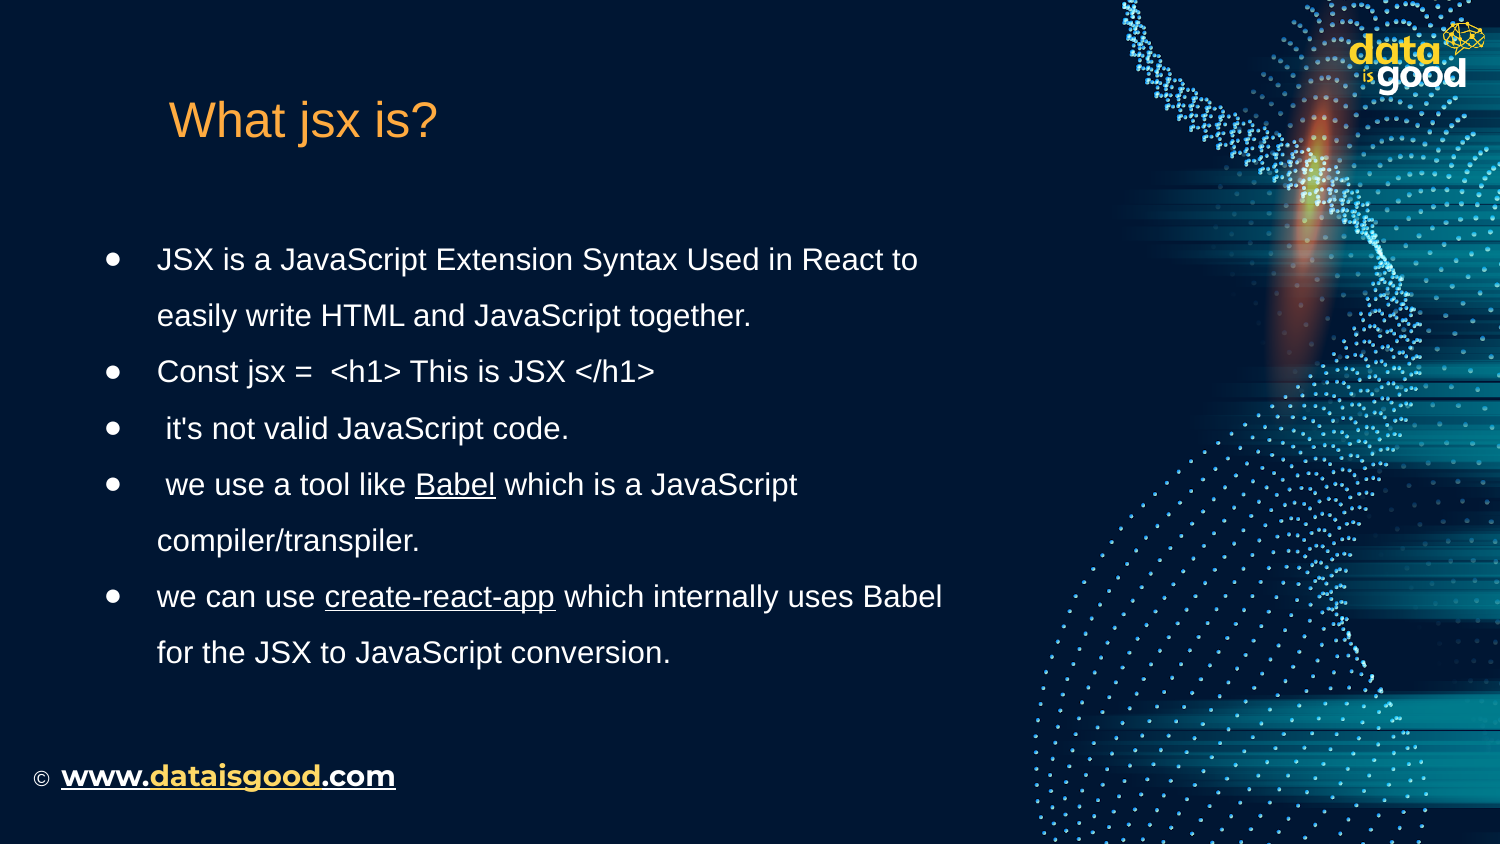

# What jsx is?
JSX is a JavaScript Extension Syntax Used in React to easily write HTML and JavaScript together.
Const jsx =  <h1> This is JSX </h1>
 it's not valid JavaScript code.
 we use a tool like Babel which is a JavaScript compiler/transpiler.
we can use create-react-app which internally uses Babel for the JSX to JavaScript conversion.